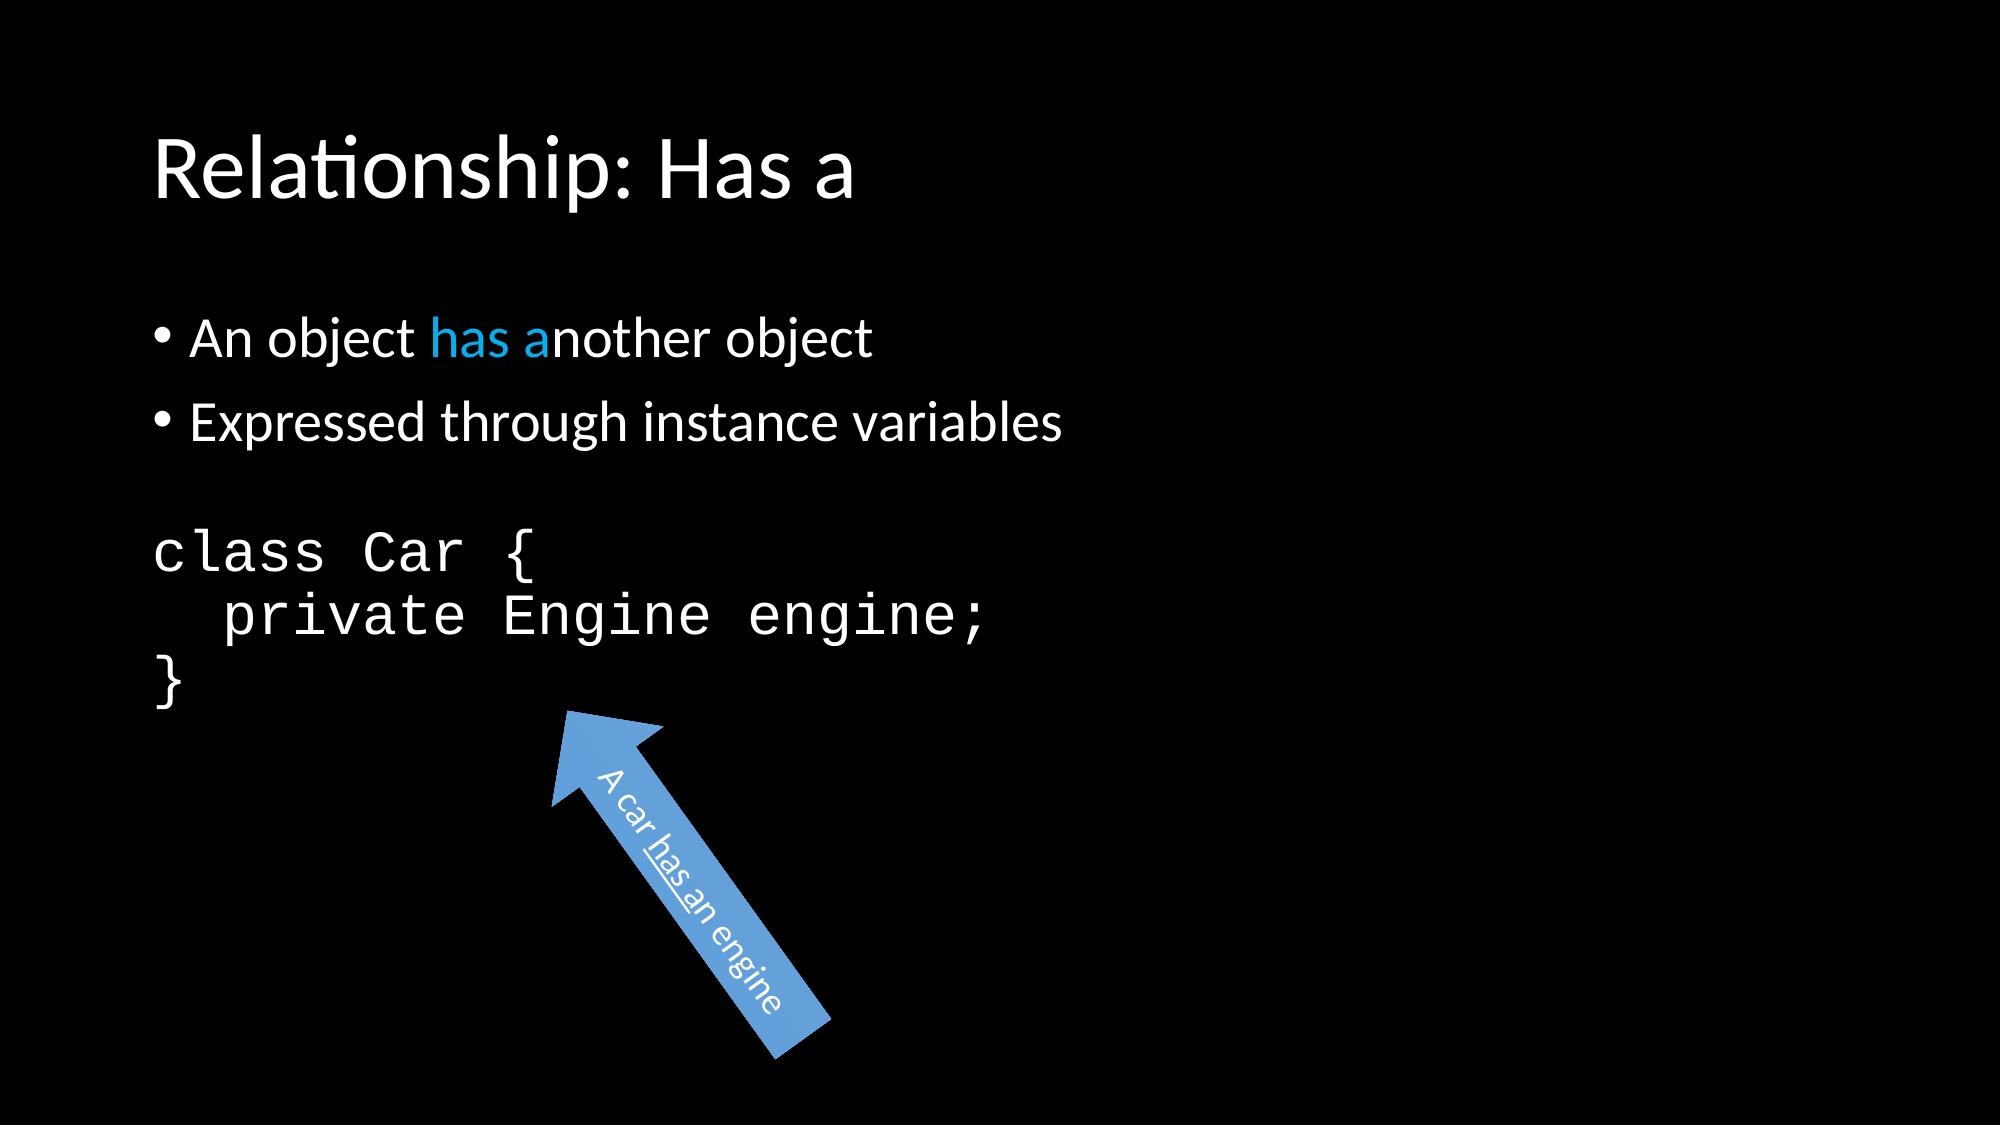

# Relationship: Has a
An object has another object
Expressed through instance variables
class Car {
  private Engine engine;
}
A car has an engine